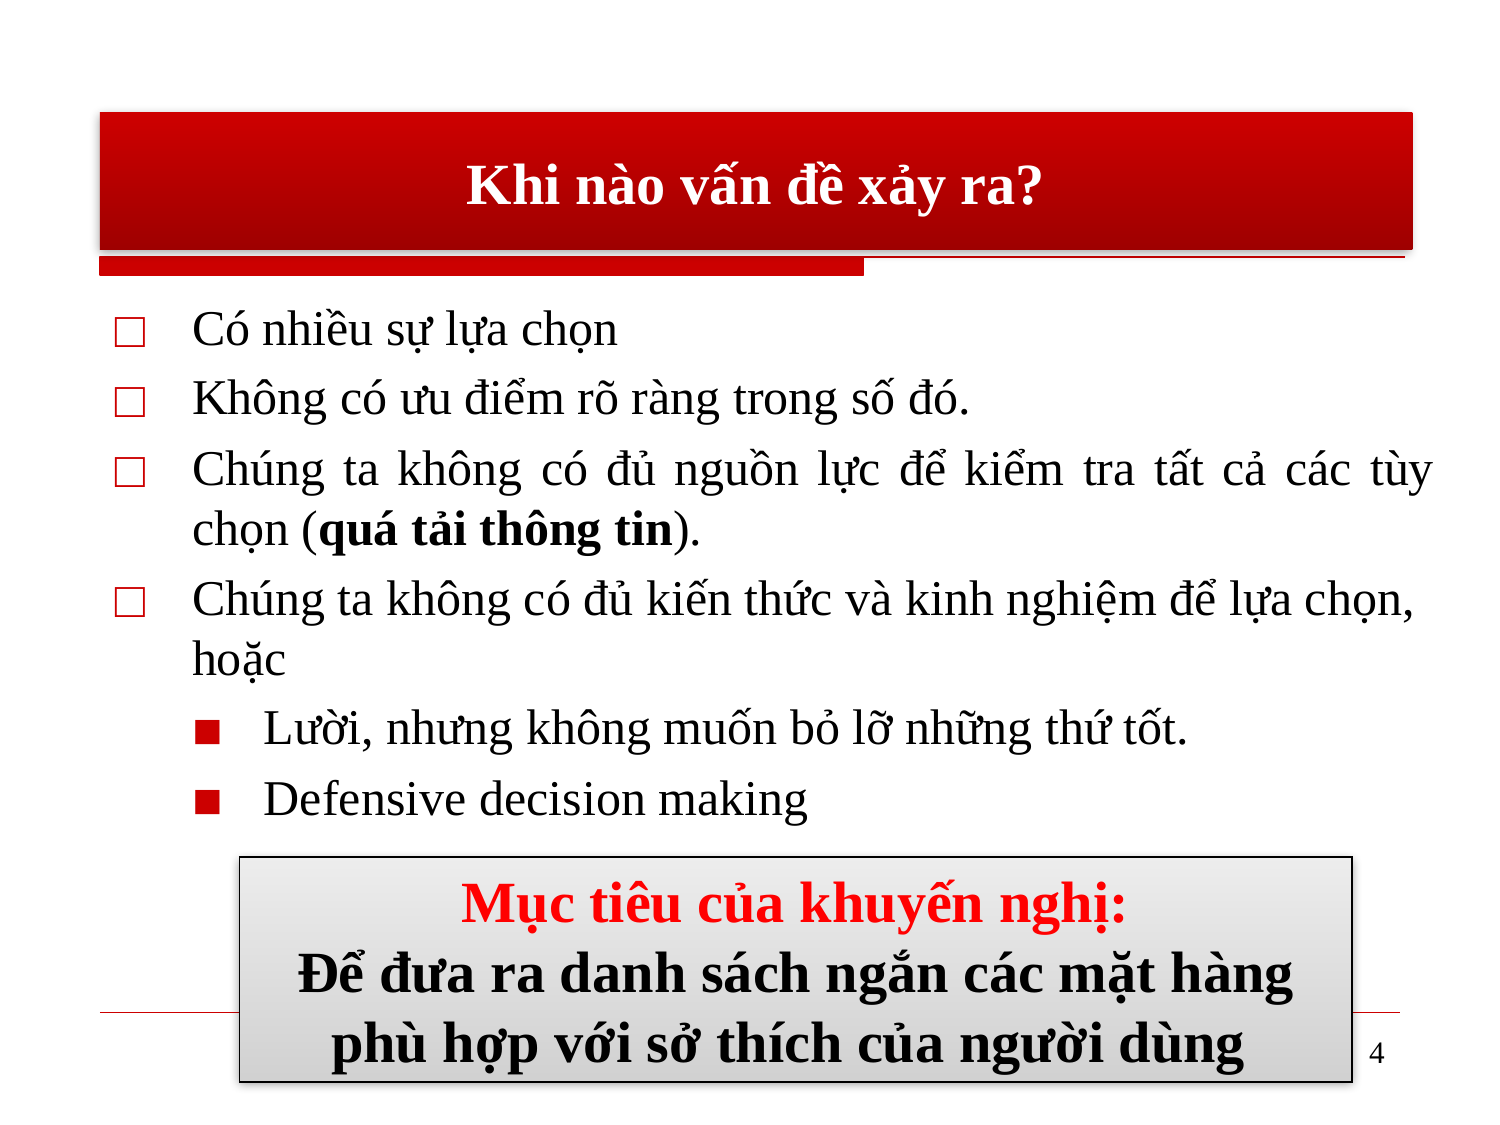

# Khi nào vấn đề xảy ra?
Có nhiều sự lựa chọn
Không có ưu điểm rõ ràng trong số đó.
Chúng ta không có đủ nguồn lực để kiểm tra tất cả các tùy chọn (quá tải thông tin).
Chúng ta không có đủ kiến ​​thức và kinh nghiệm để lựa chọn, hoặc
Lười, nhưng không muốn bỏ lỡ những thứ tốt.
Defensive decision making
Mục tiêu của khuyến nghị:
Để đưa ra danh sách ngắn các mặt hàng phù hợp với sở thích của người dùng
4